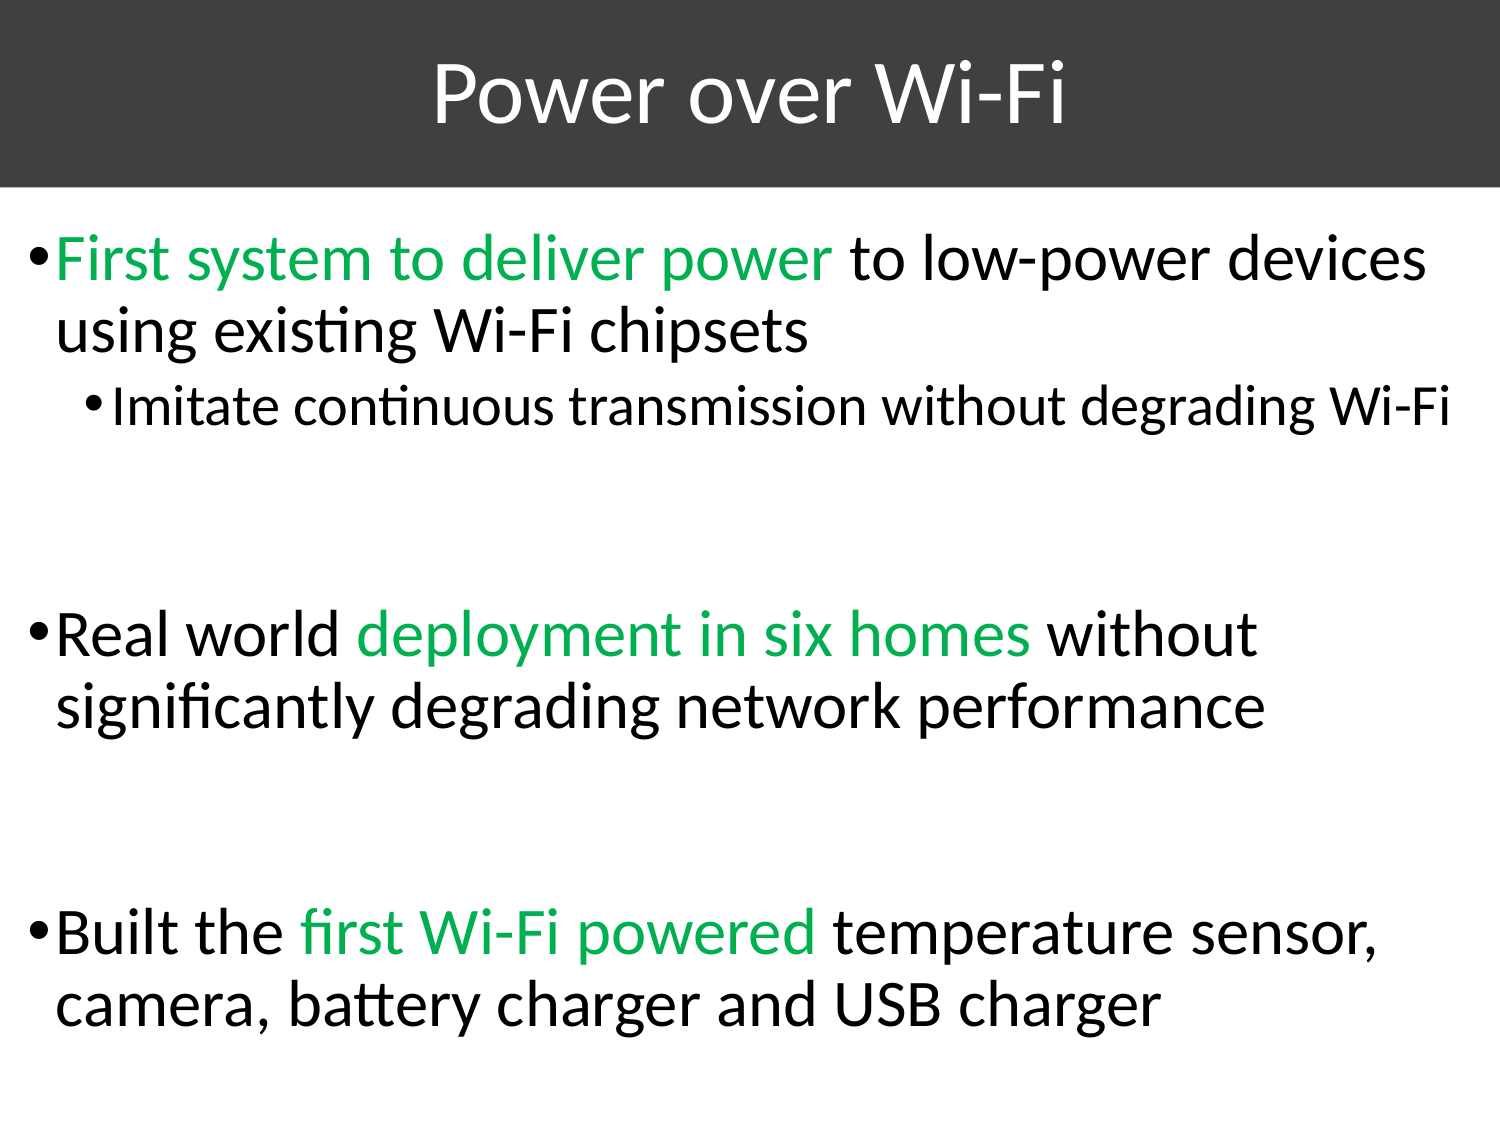

# Power over Wi-Fi
First system to deliver power to low-power devices using existing Wi-Fi chipsets
Imitate continuous transmission without degrading Wi-Fi

Real world deployment in six homes without significantly degrading network performance

Built the first Wi-Fi powered temperature sensor, camera, battery charger and USB charger